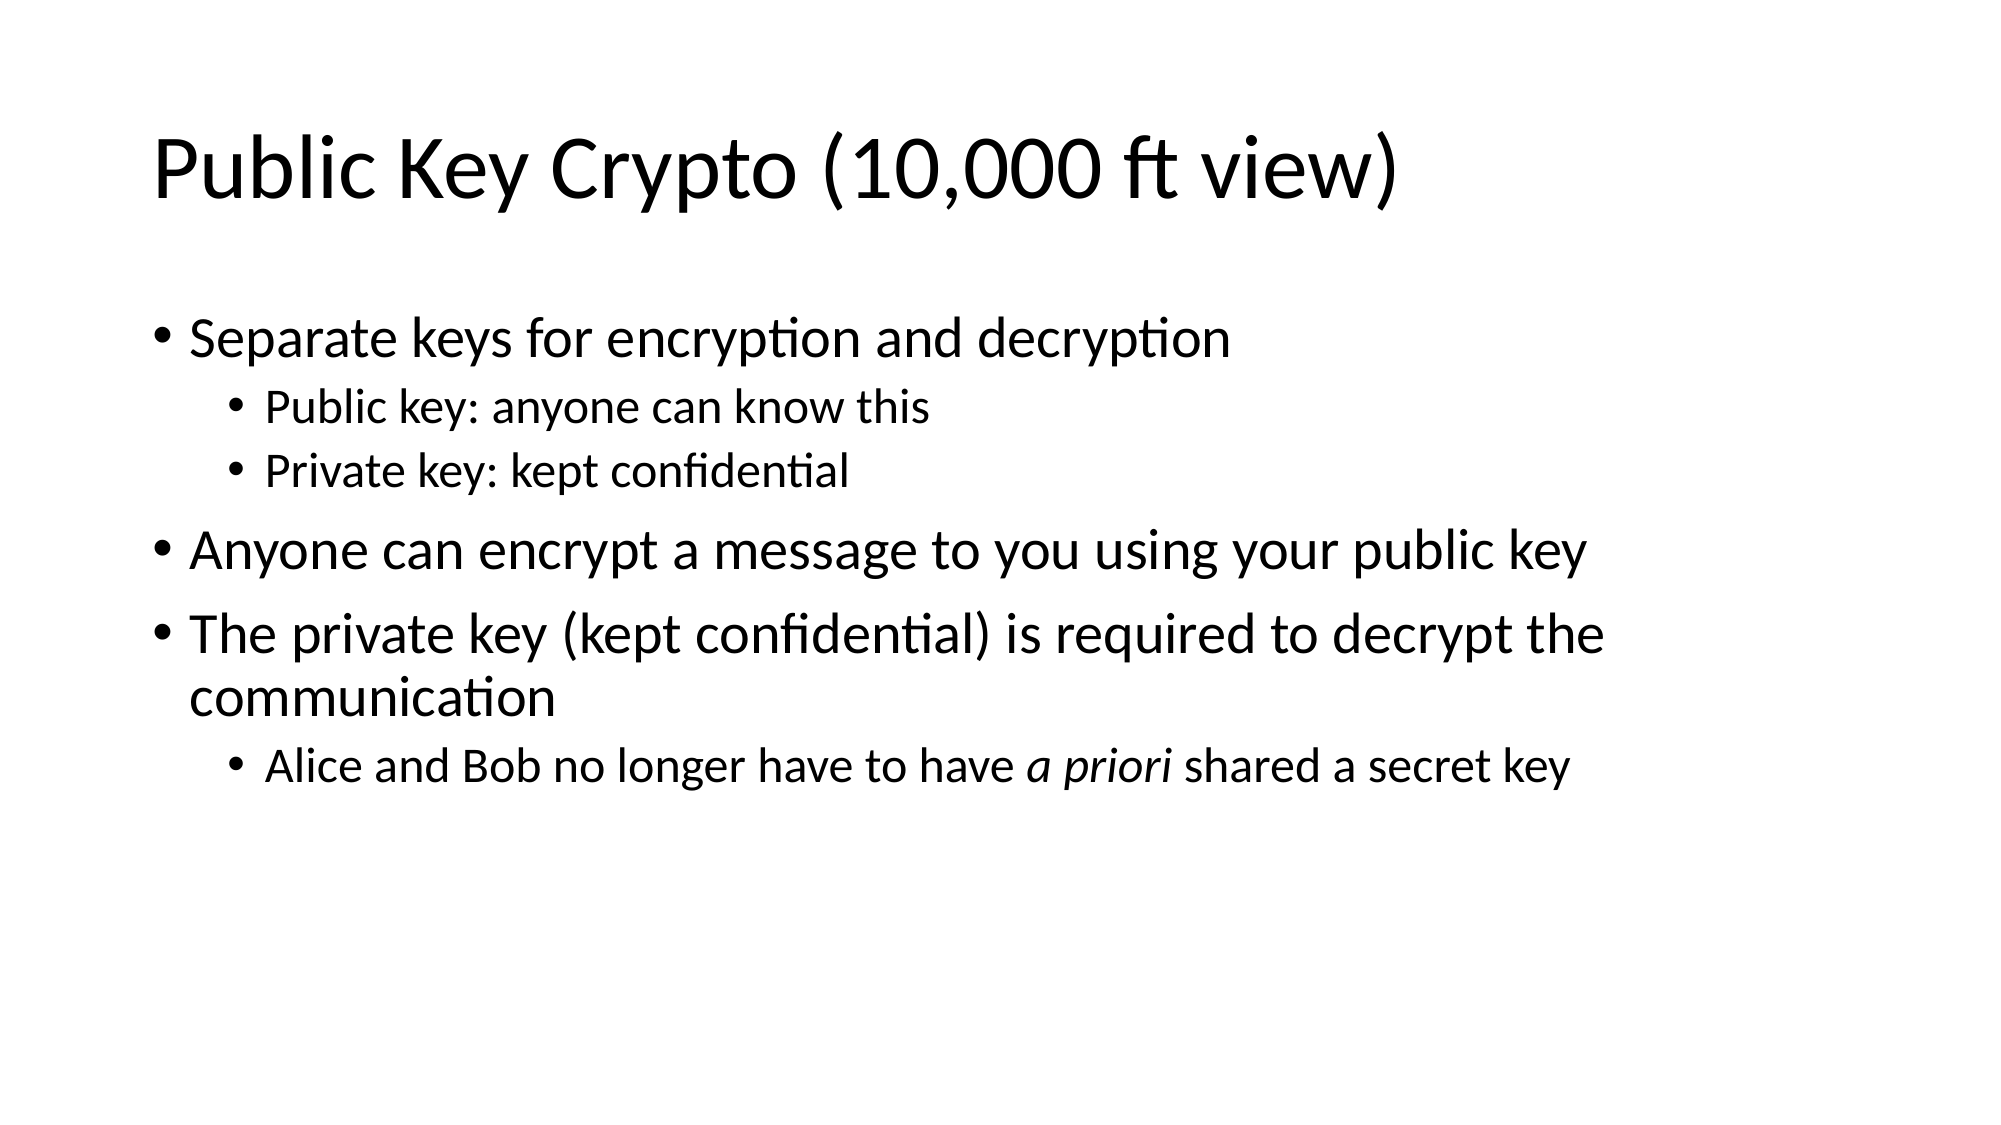

# Public Key Crypto (10,000 ft view)
Separate keys for encryption and decryption
Public key: anyone can know this
Private key: kept confidential
Anyone can encrypt a message to you using your public key
The private key (kept confidential) is required to decrypt the communication
Alice and Bob no longer have to have a priori shared a secret key